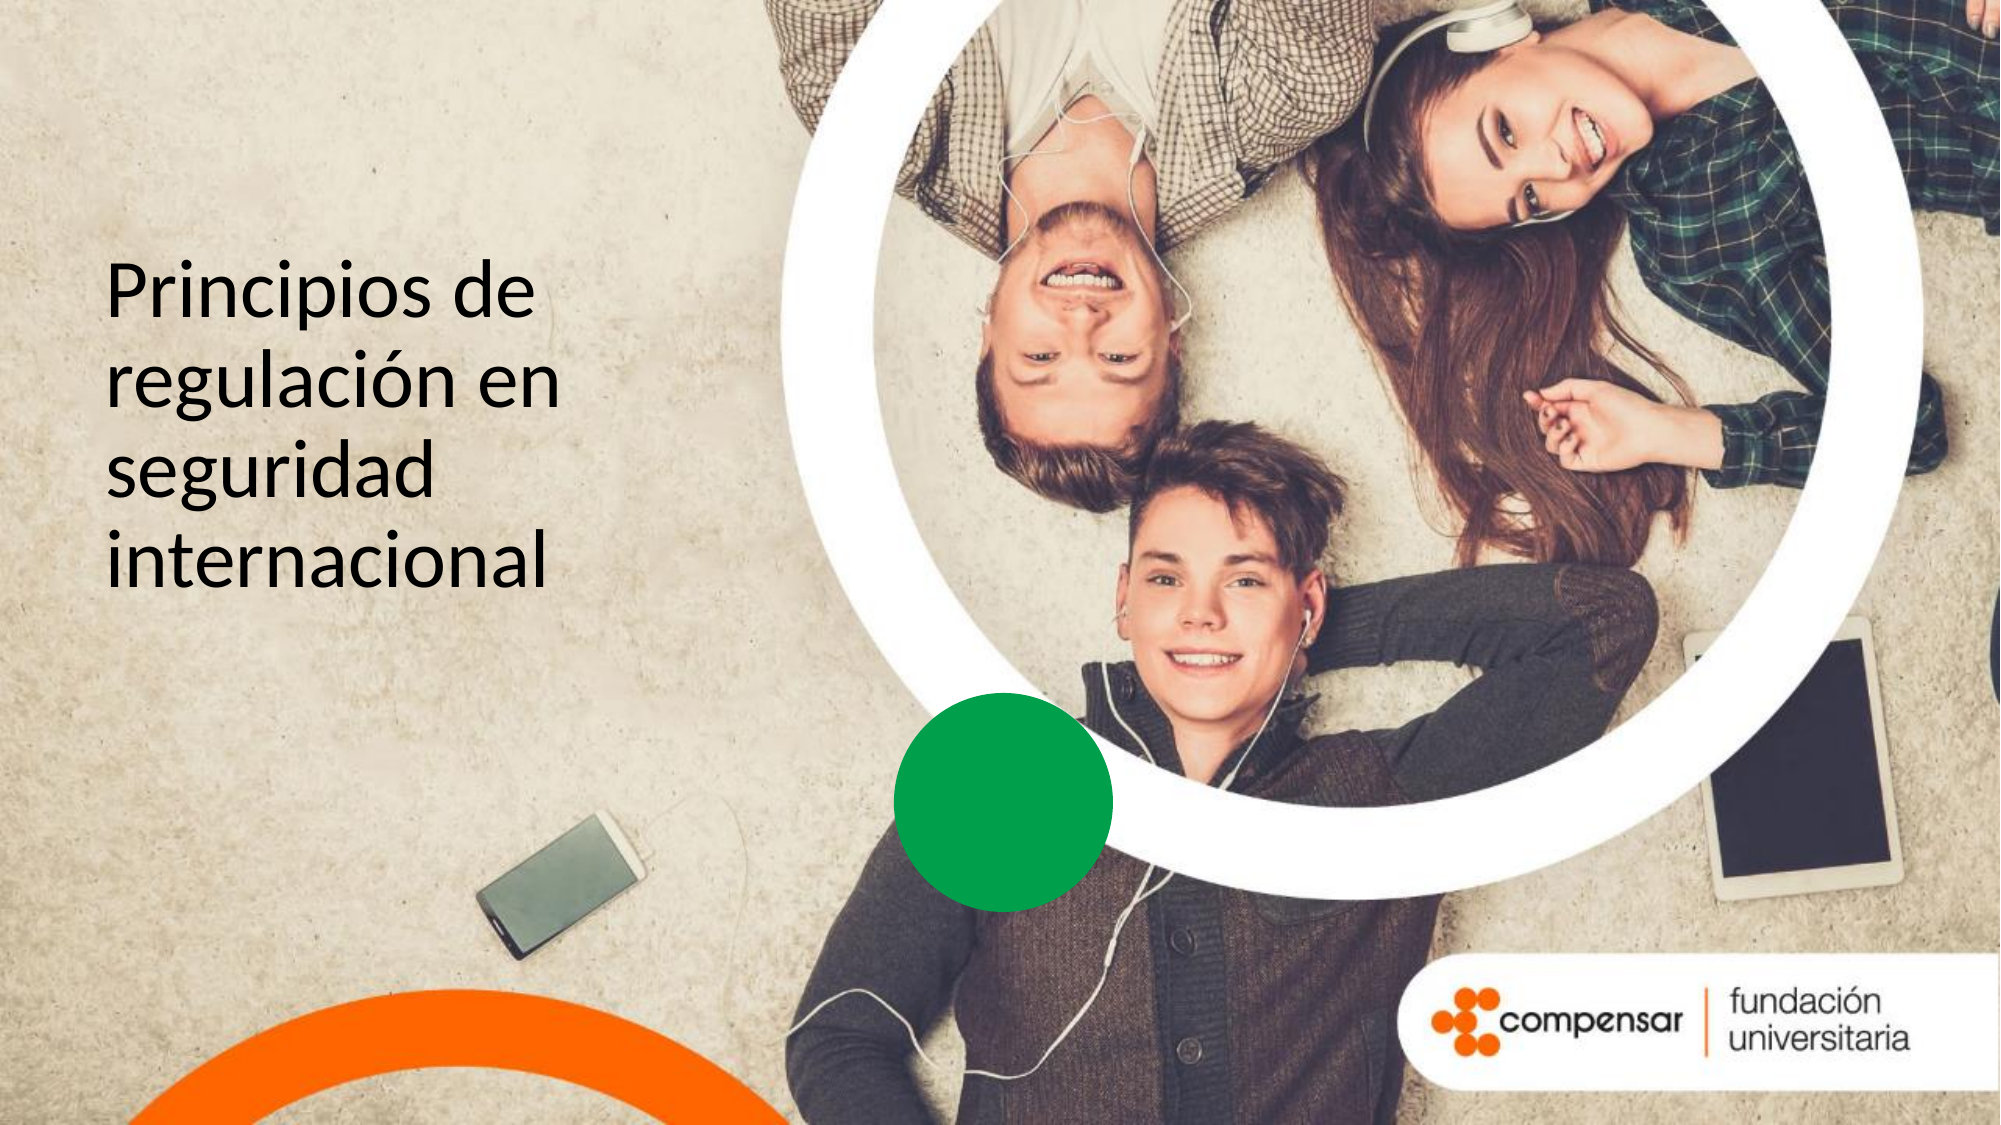

# Principios de regulación en seguridad internacional